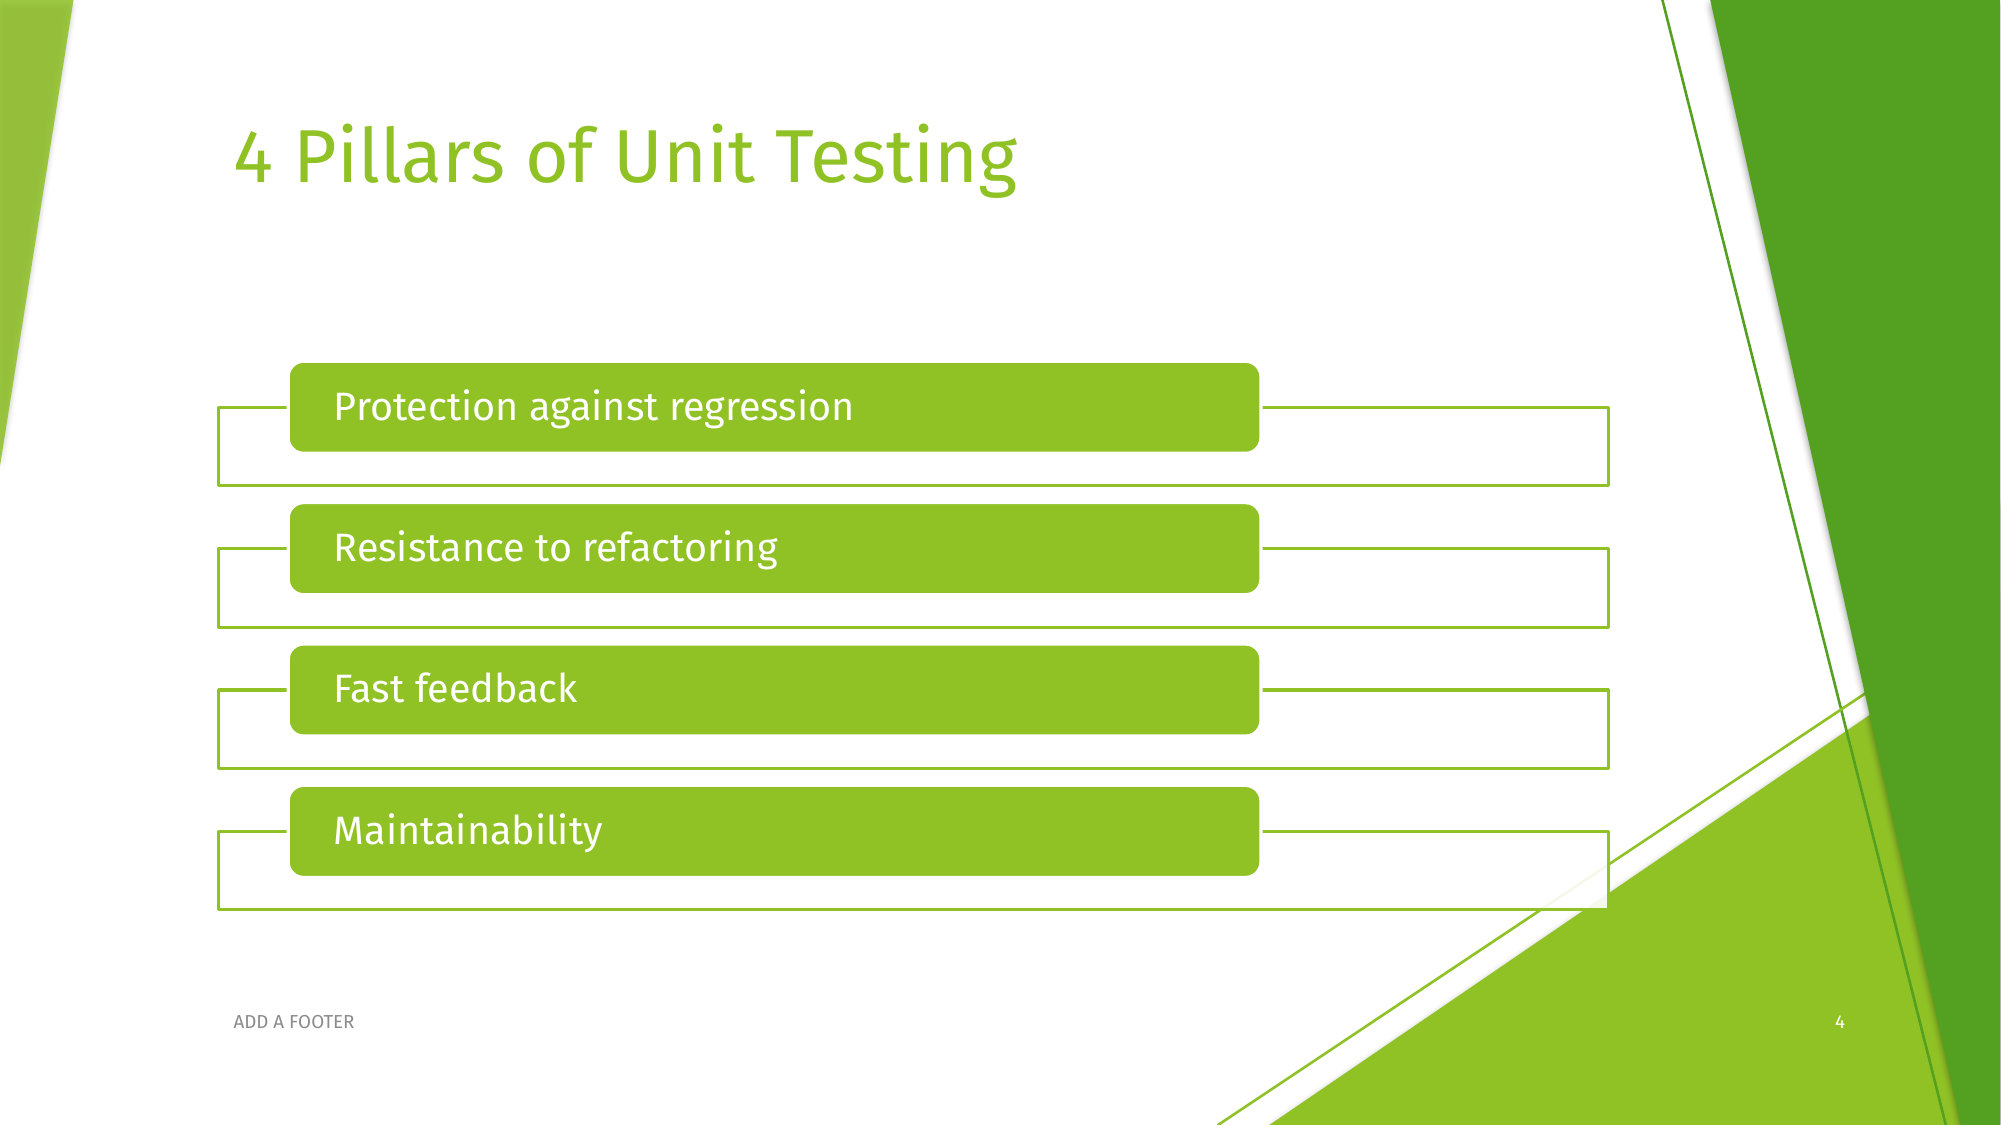

# 4 Pillars of Unit Testing
Protection against regression
Resistance to refactoring
Fast feedback
Maintainability

ADD A FOOTER
4